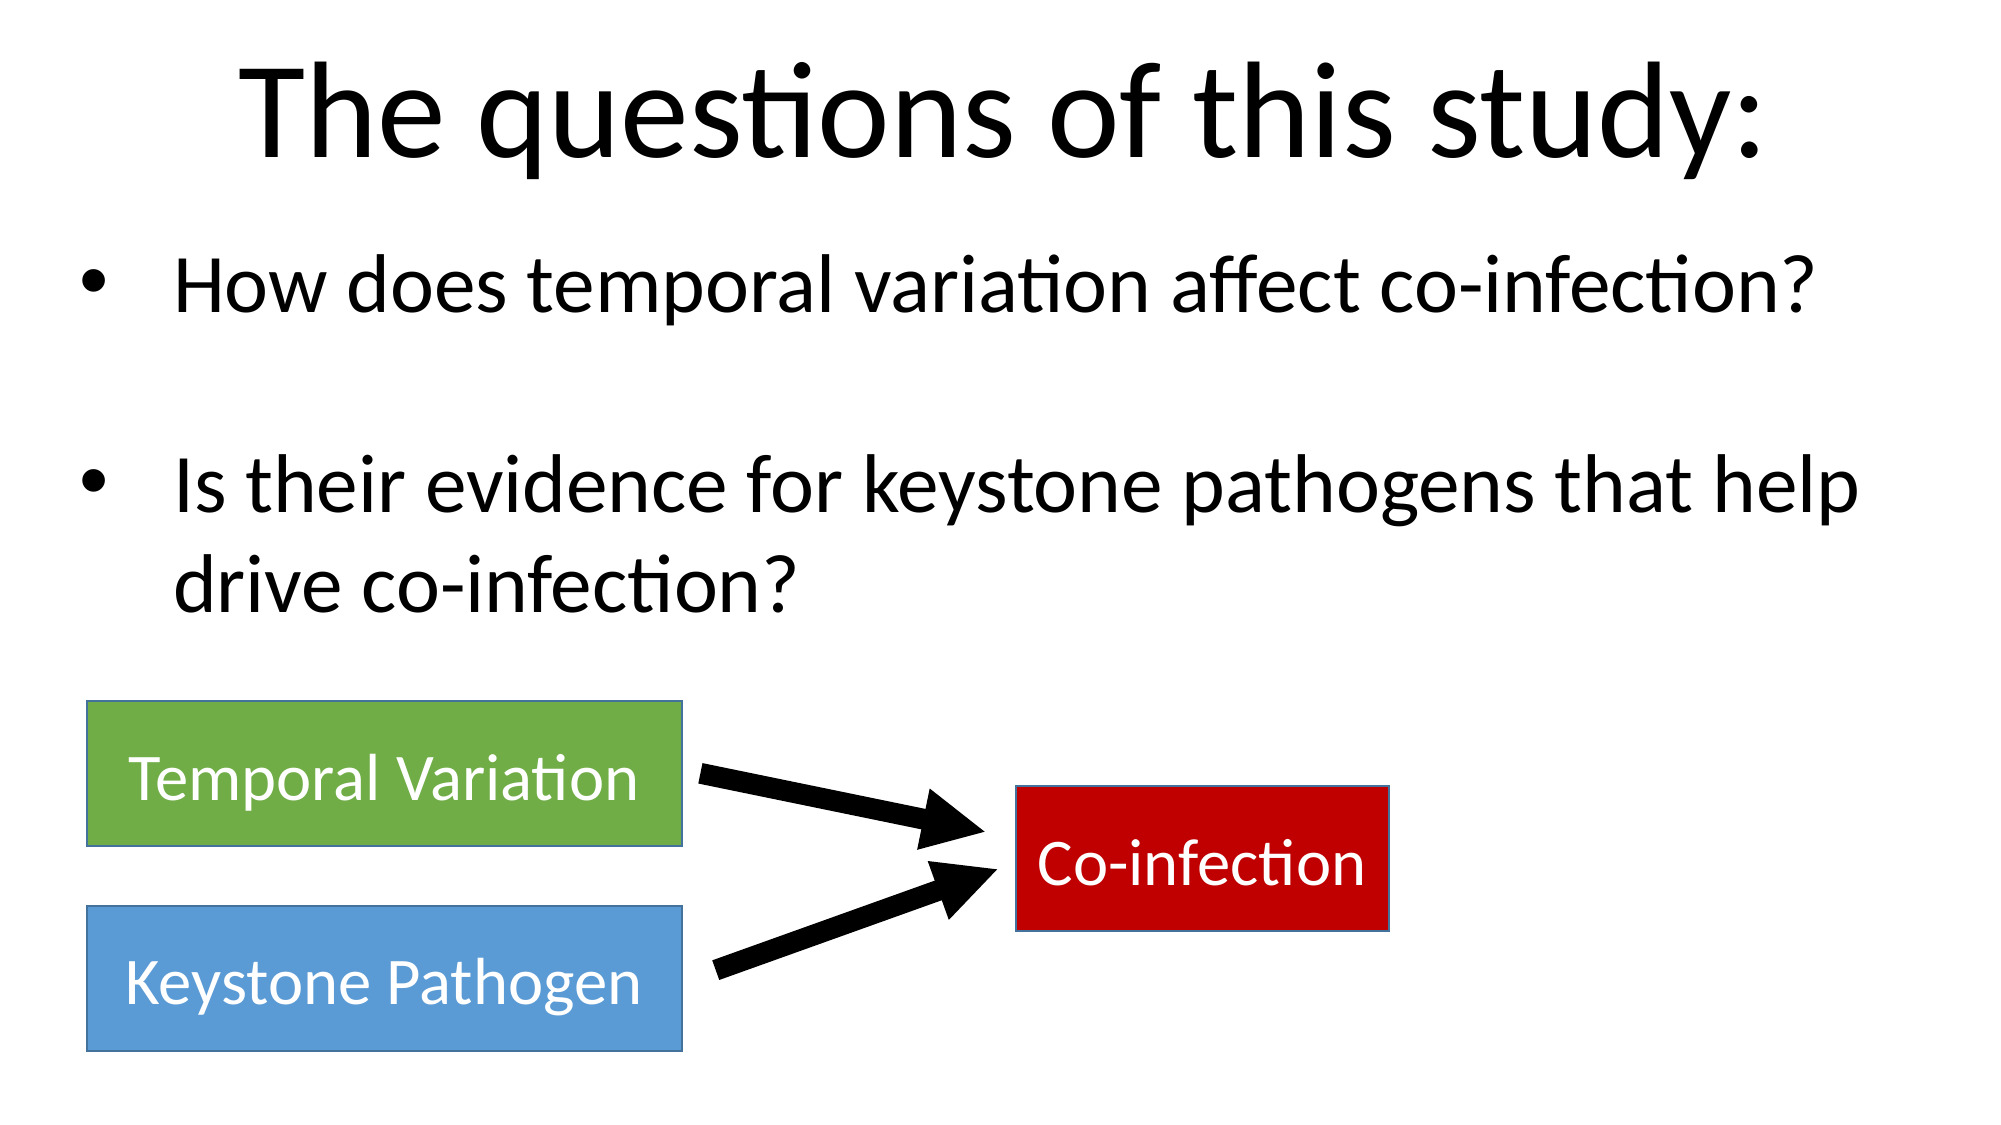

# The questions of this study:
How does temporal variation affect co-infection?

Is their evidence for keystone pathogens that help drive co-infection?
Temporal Variation
Co-infection
Keystone Pathogen